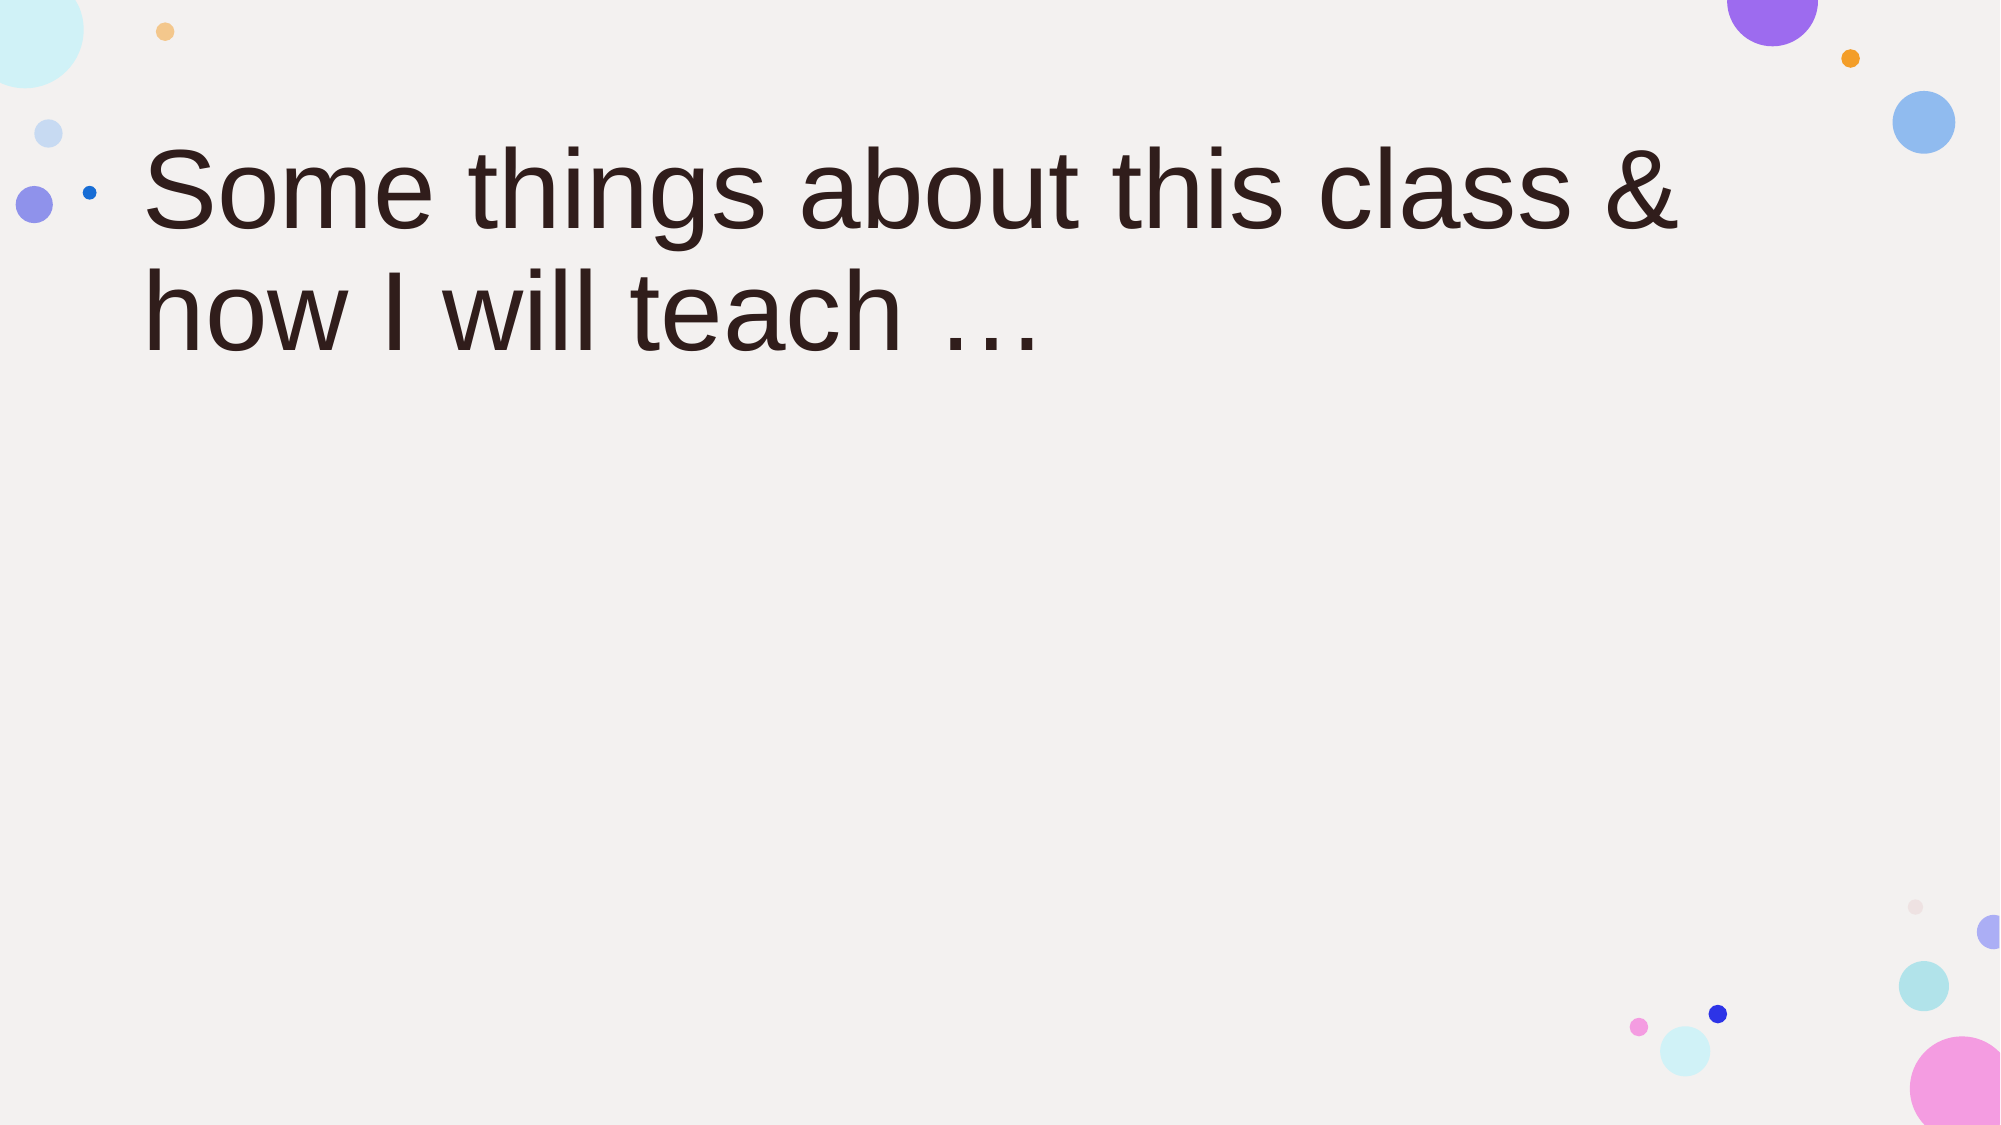

# Some things about this class & how I will teach …